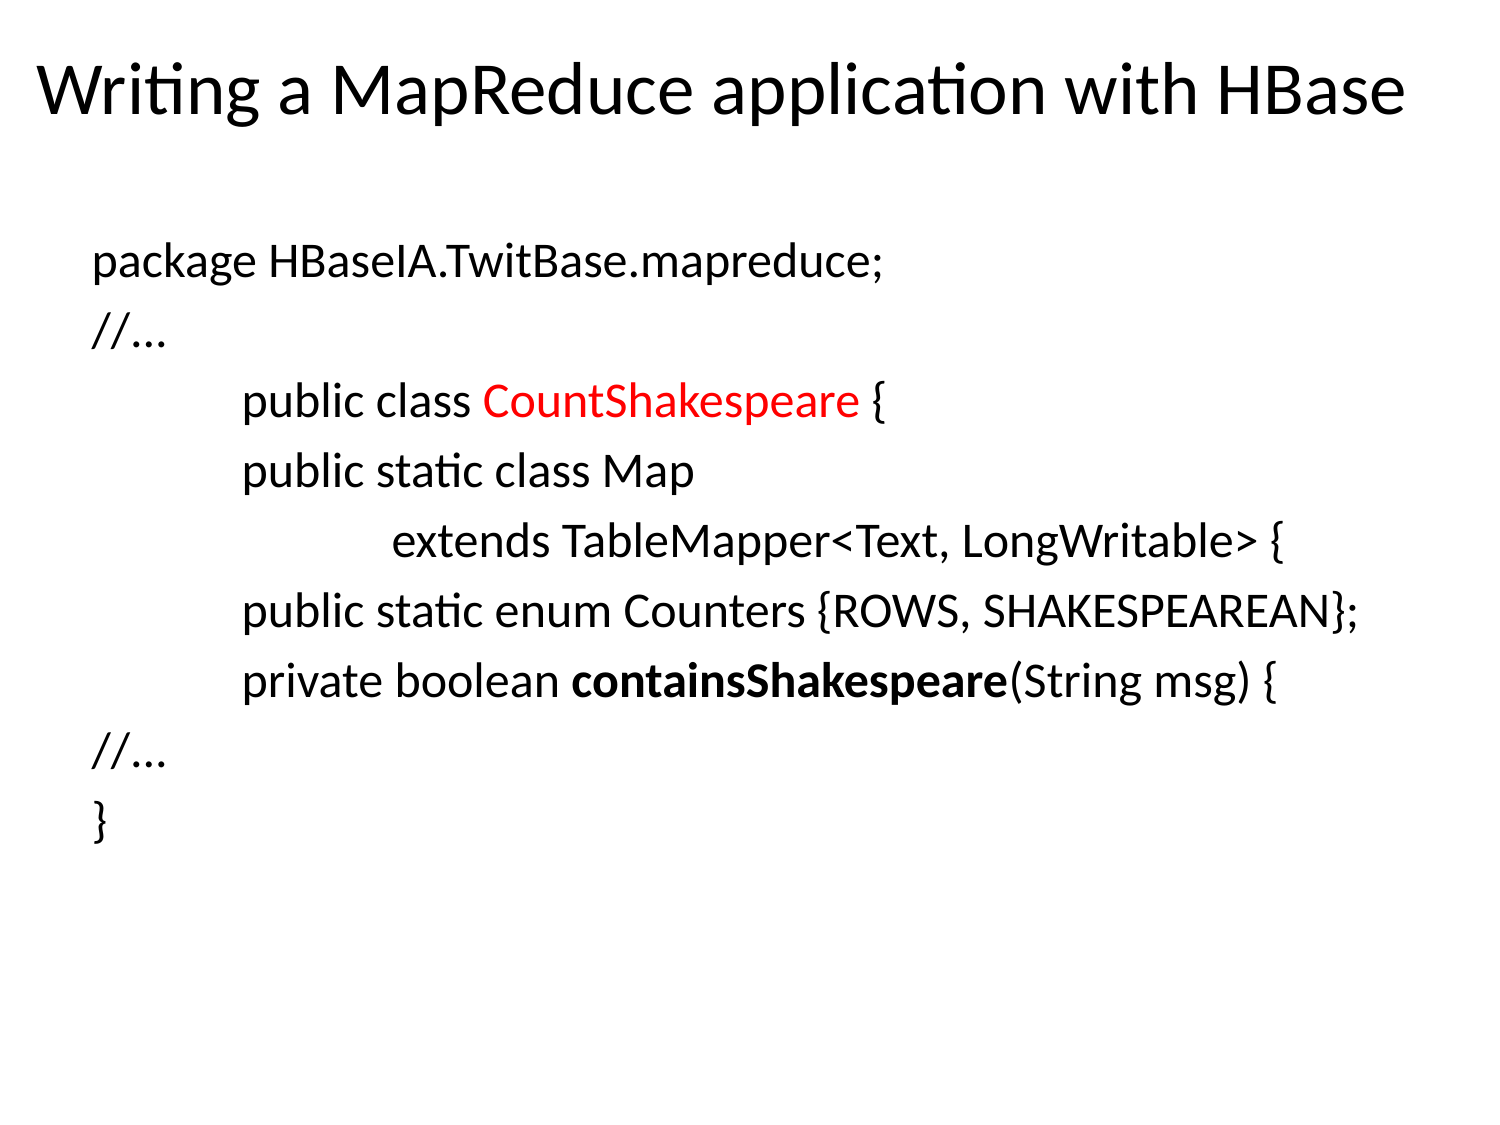

# Writing a MapReduce application with HBase
package HBaseIA.TwitBase.mapreduce;
//...
	public class CountShakespeare {
	public static class Map
		extends TableMapper<Text, LongWritable> {
	public static enum Counters {ROWS, SHAKESPEAREAN};
	private boolean containsShakespeare(String msg) {
//...
}